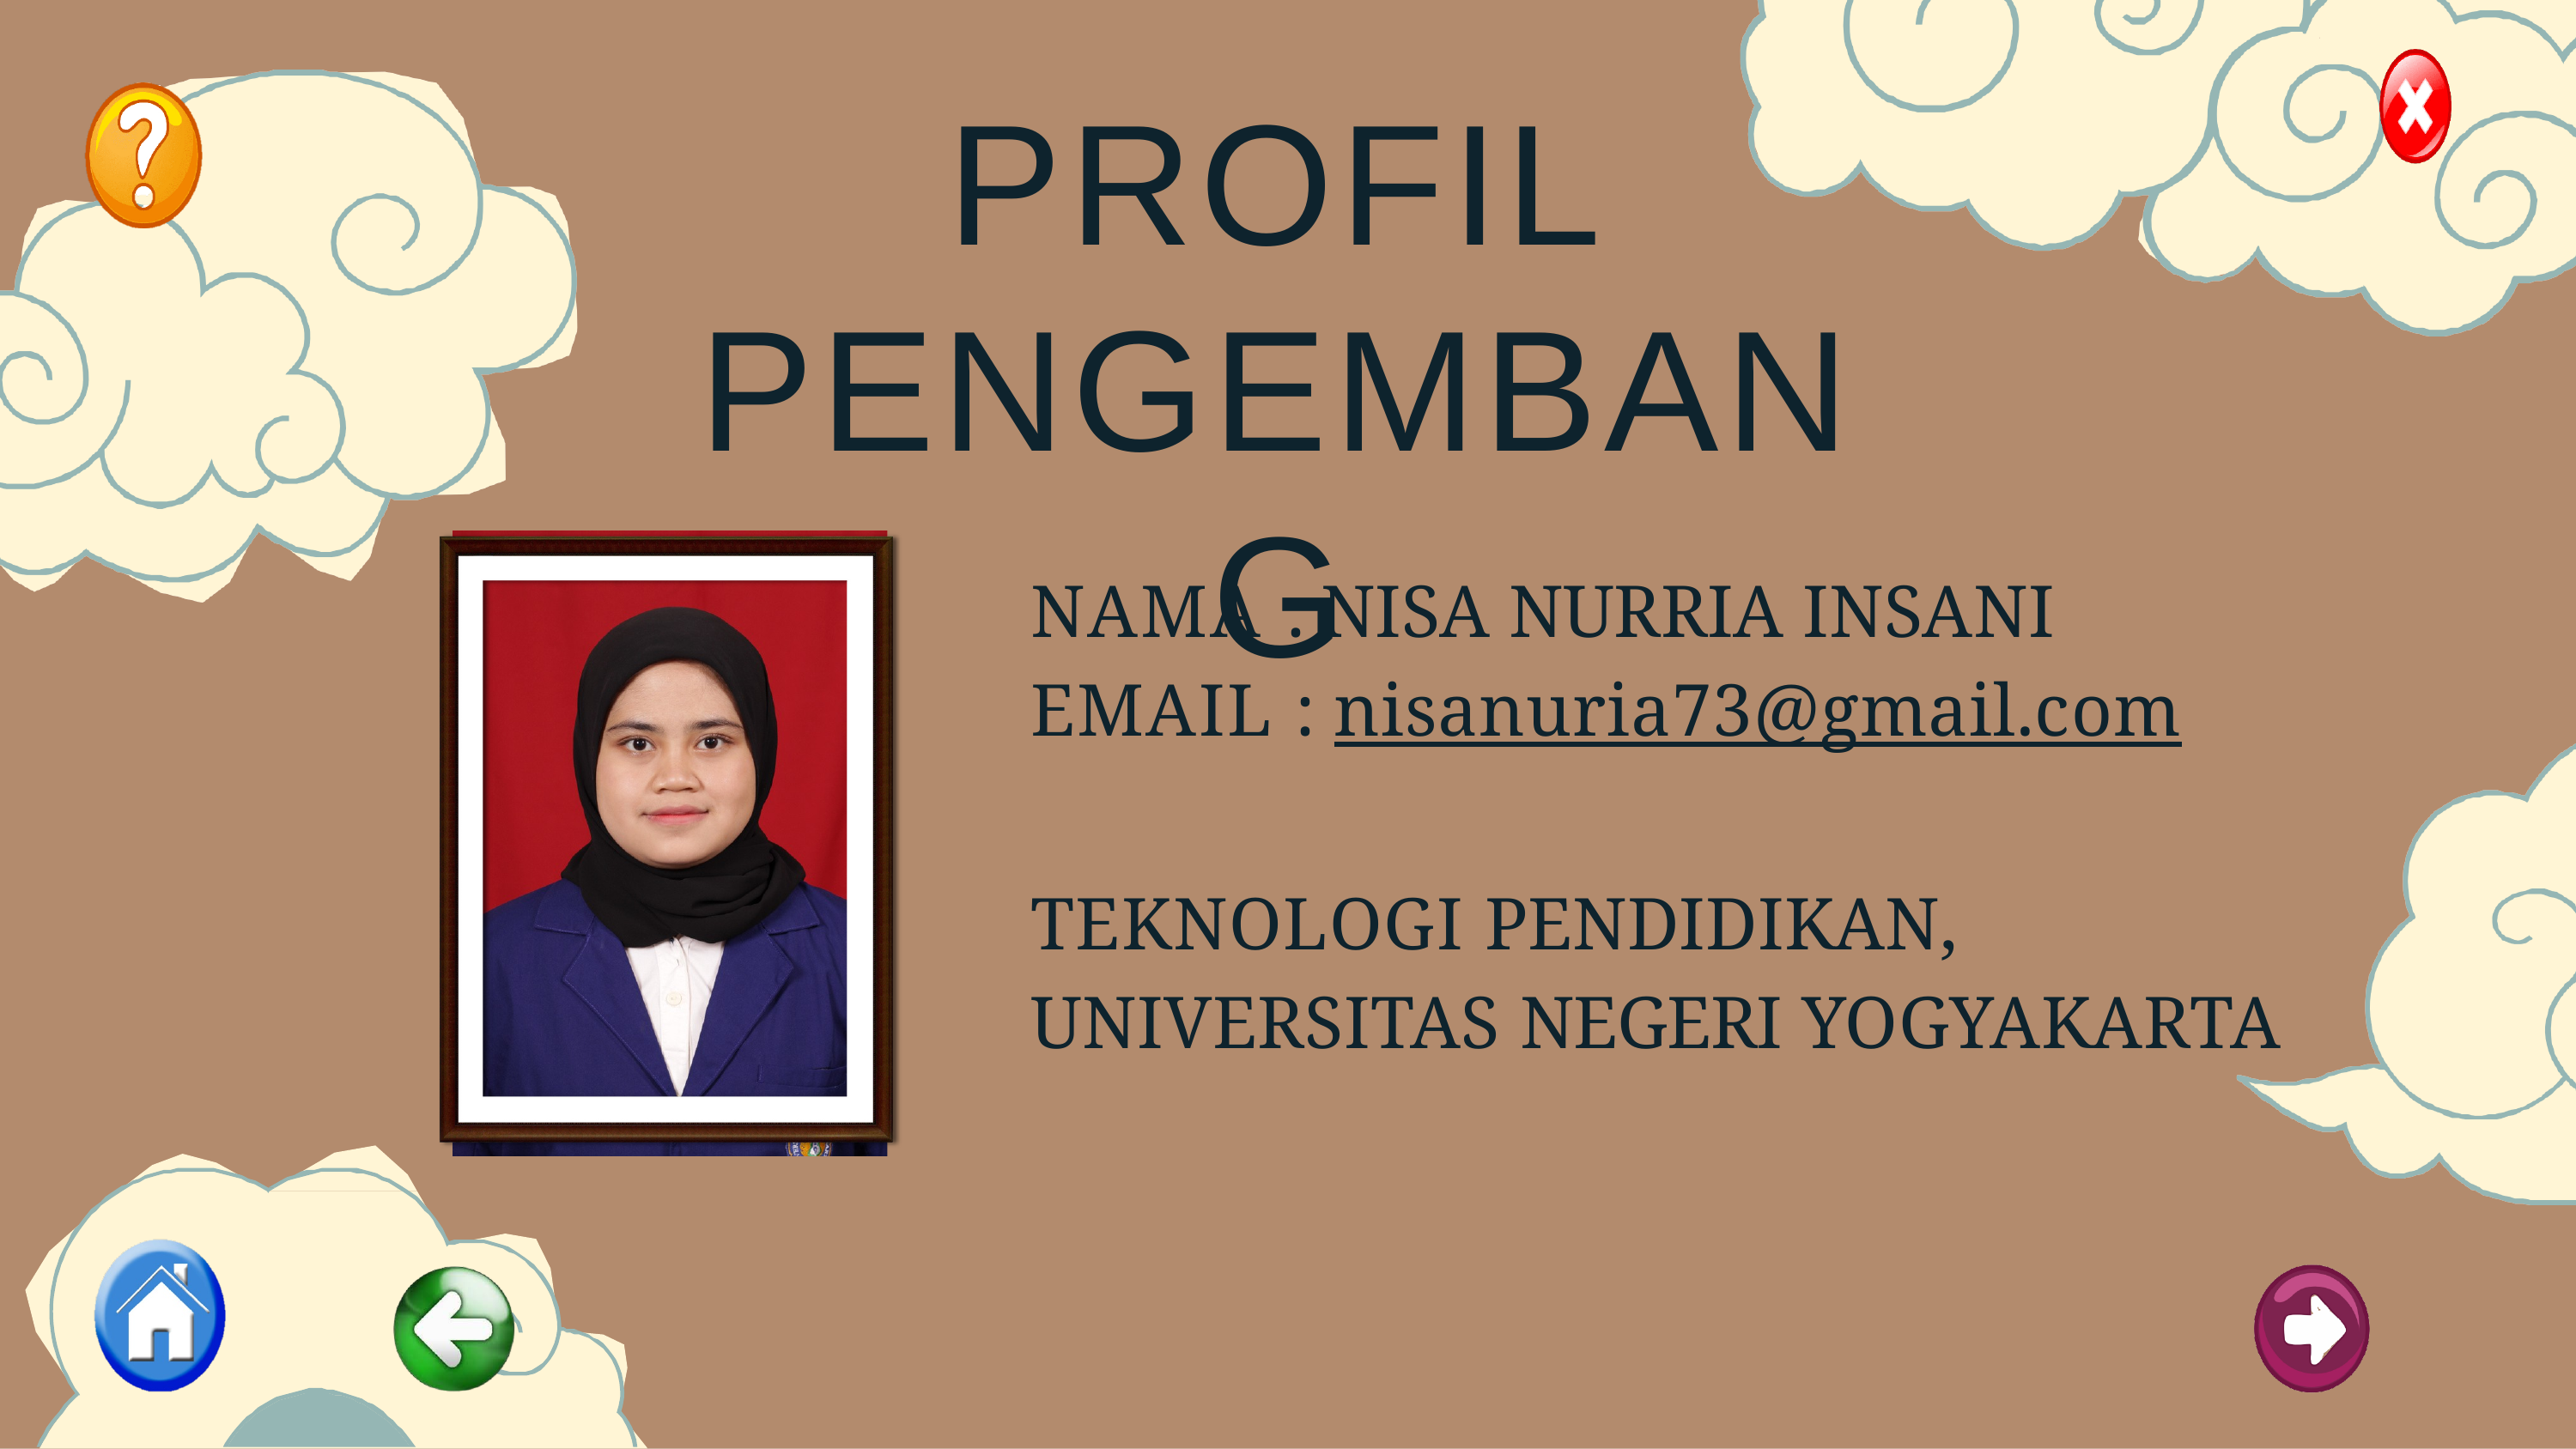

# PROFIL PENGEMBANG

NAMA : NISA NURRIA INSANI
EMAIL : nisanuria73@gmail.com

TEKNOLOGI PENDIDIKAN,  UNIVERSITAS NEGERI YOGYAKARTA